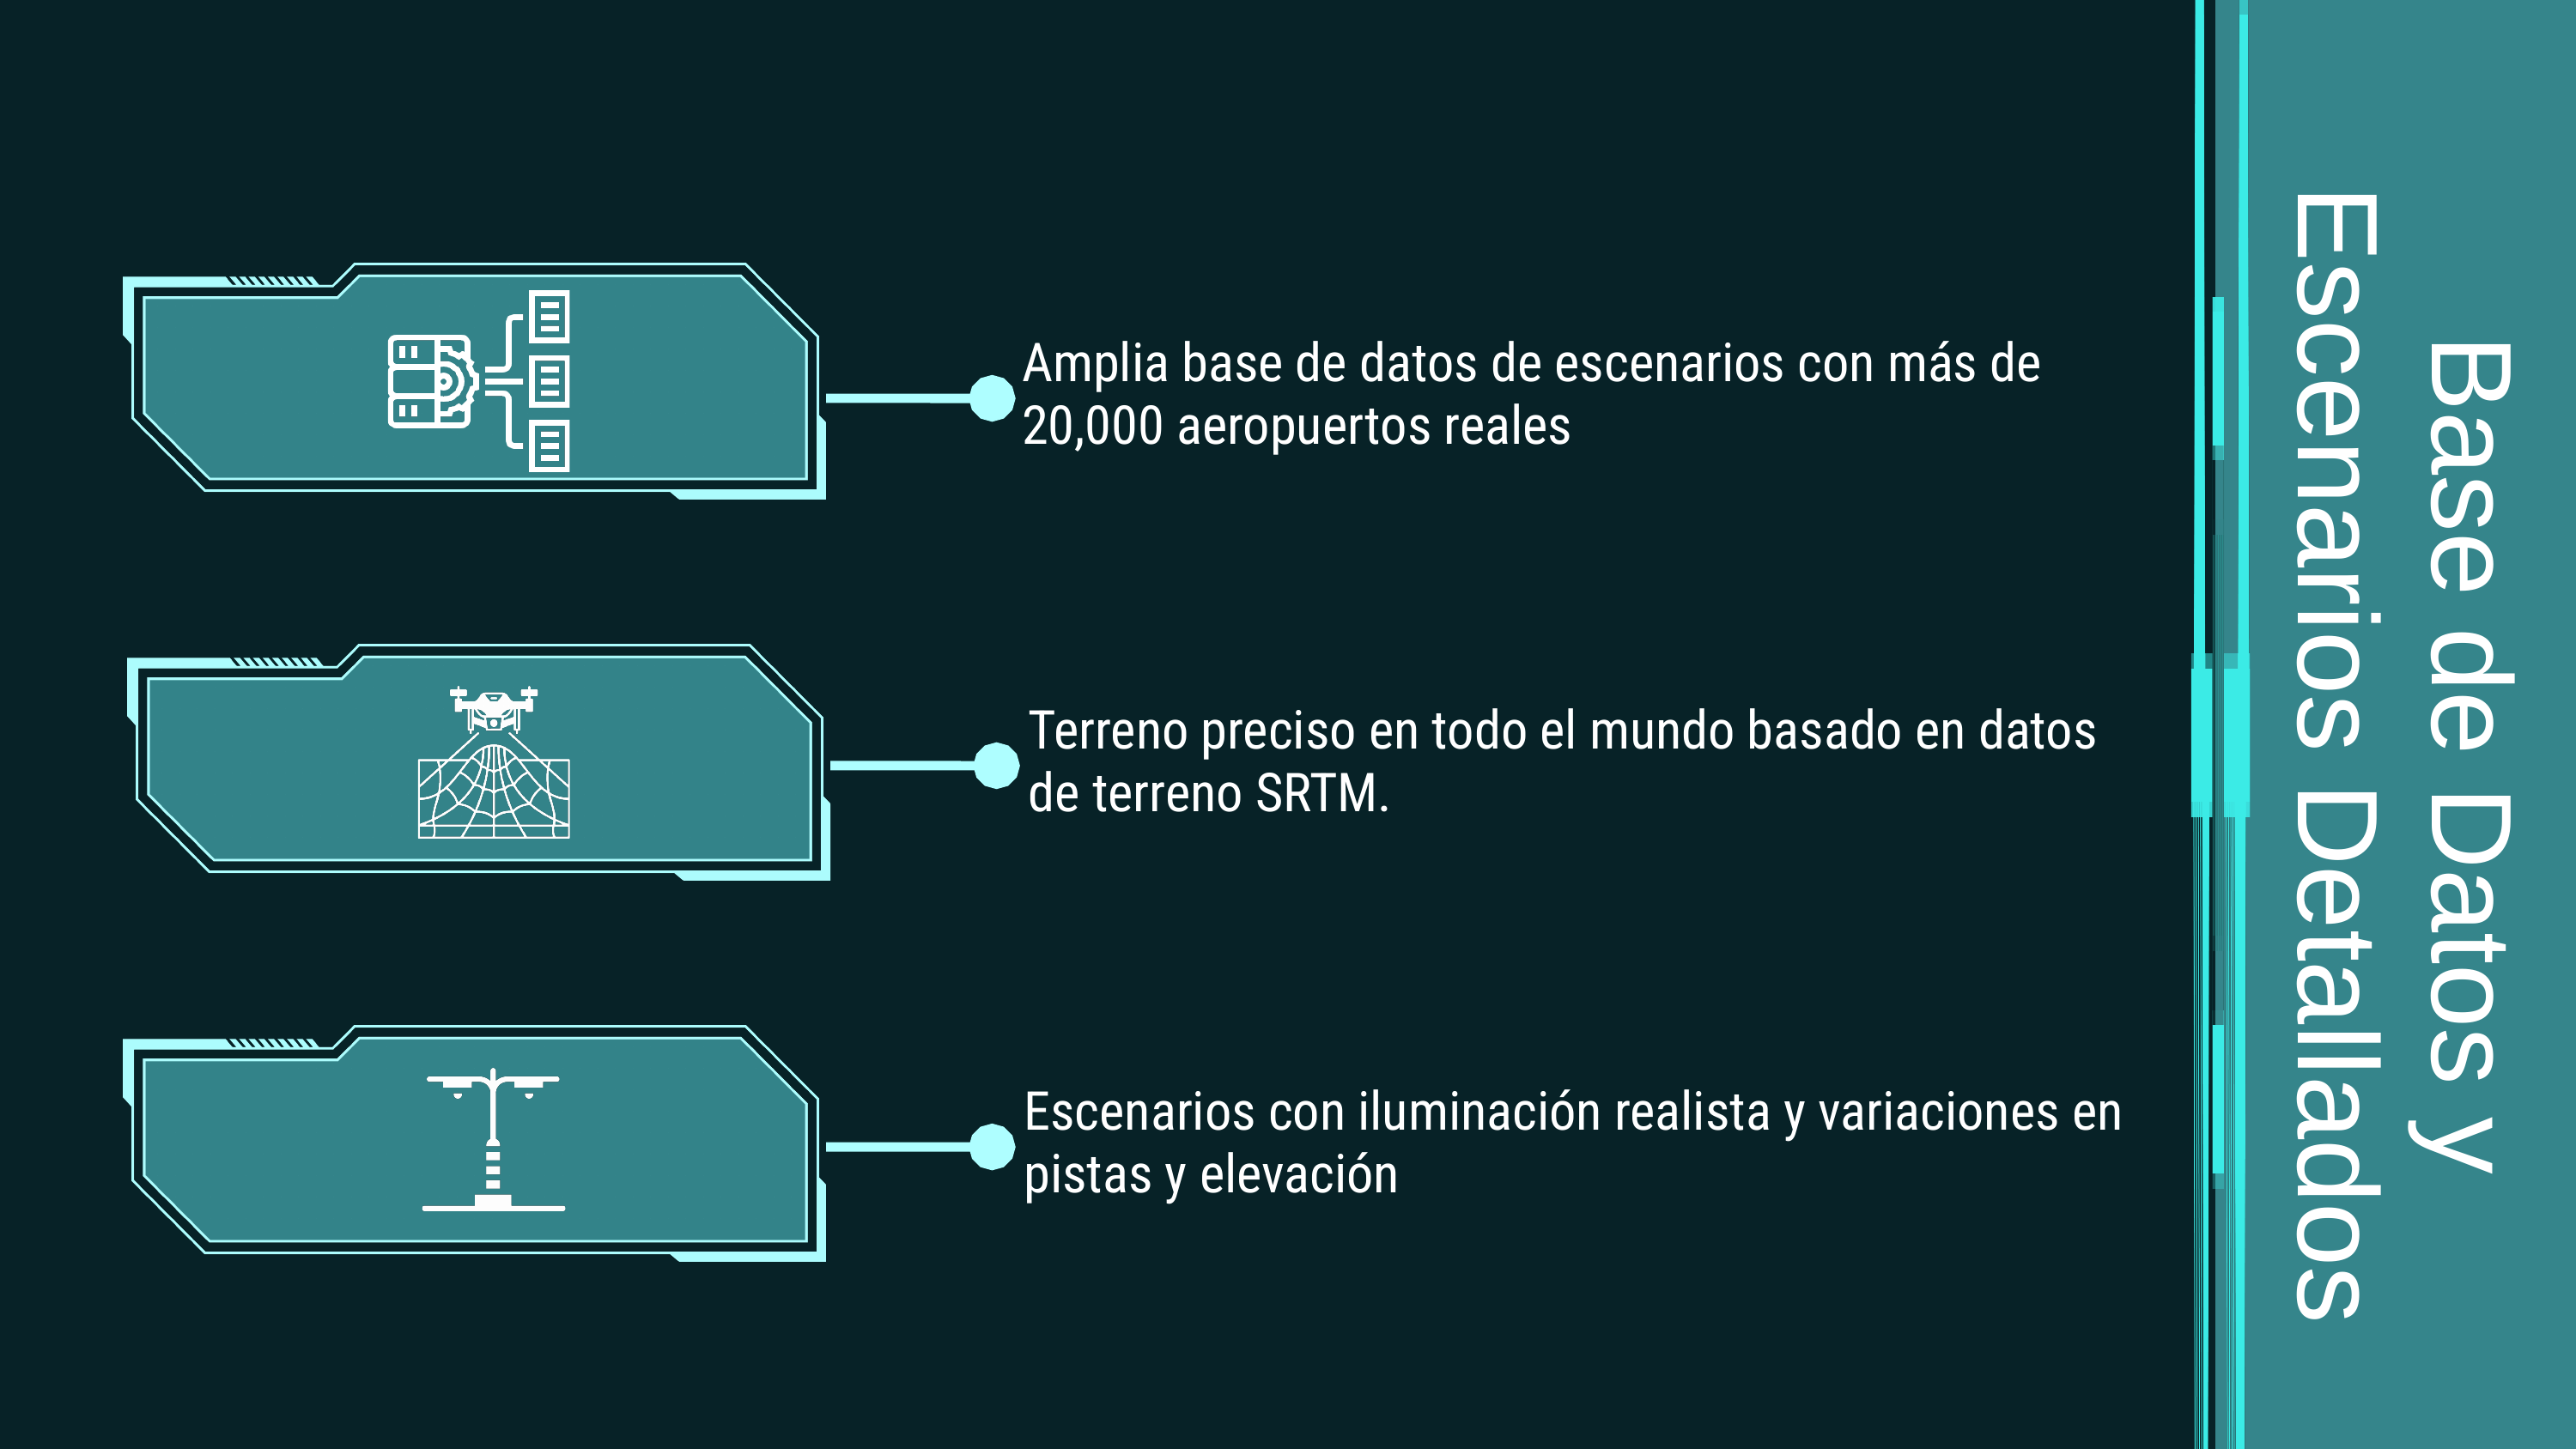

Amplia base de datos de escenarios con más de 20,000 aeropuertos reales

Base de Datos y Escenarios Detallados

Terreno preciso en todo el mundo basado en datos de terreno SRTM.

Escenarios con iluminación realista y variaciones en pistas y elevación